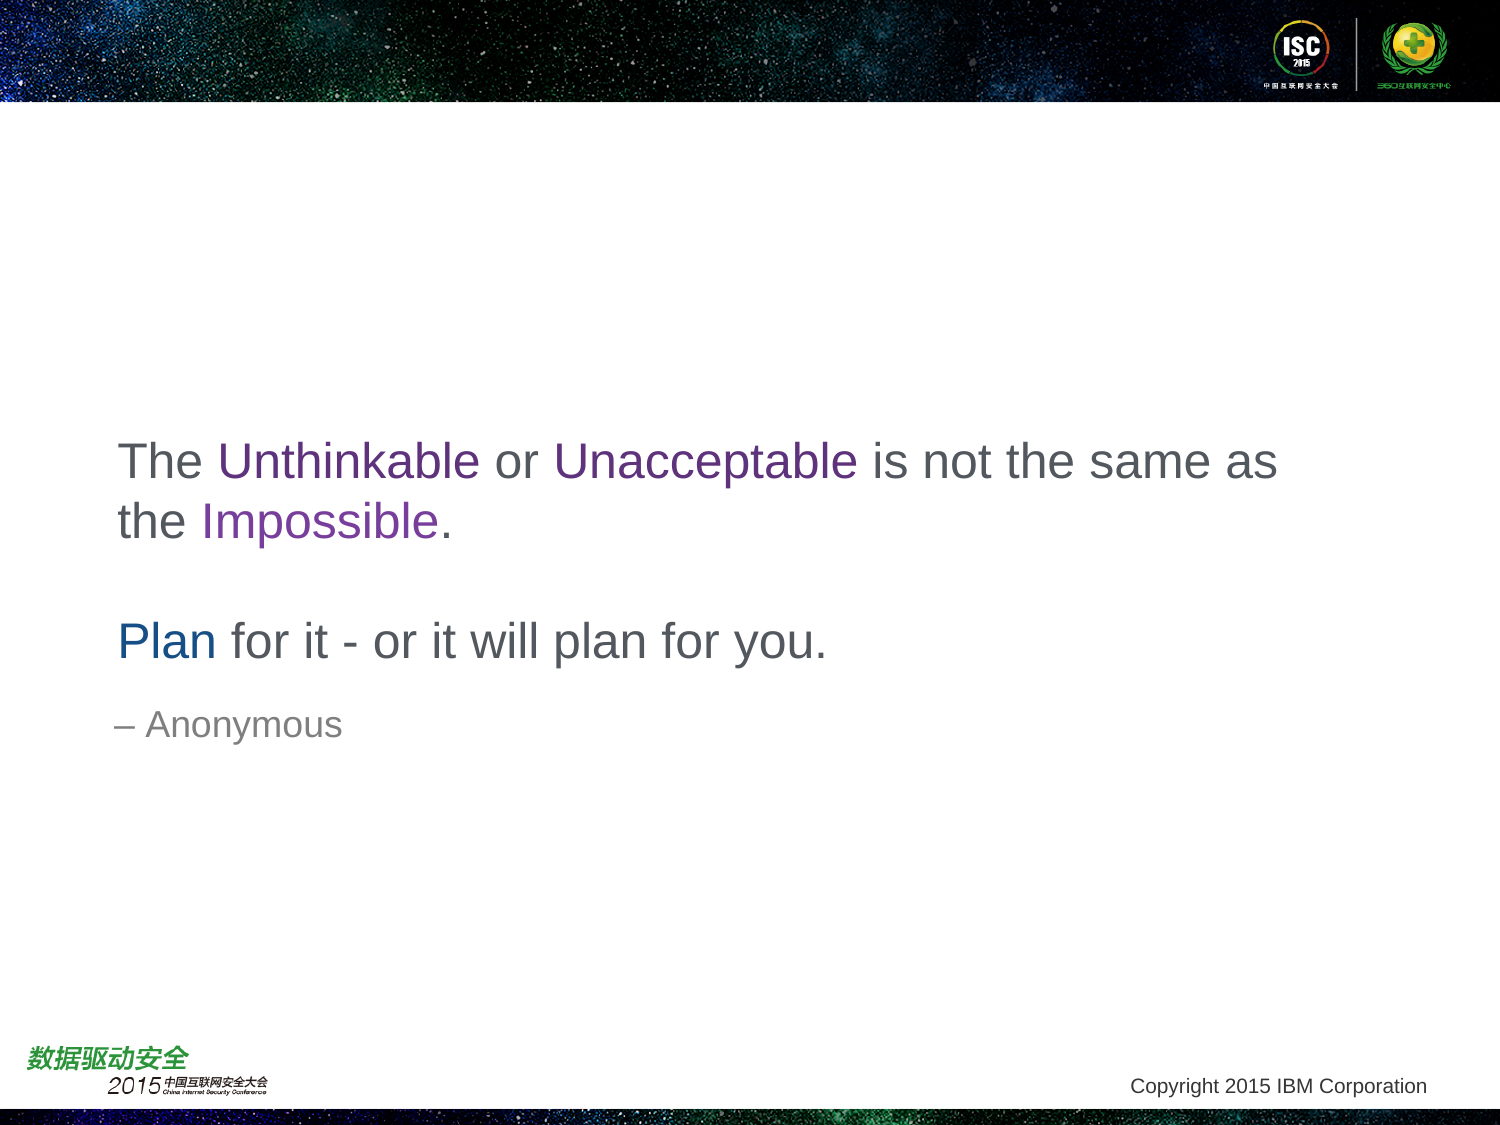

The Unthinkable or Unacceptable is not the same as the Impossible.

Plan for it - or it will plan for you.
– Anonymous